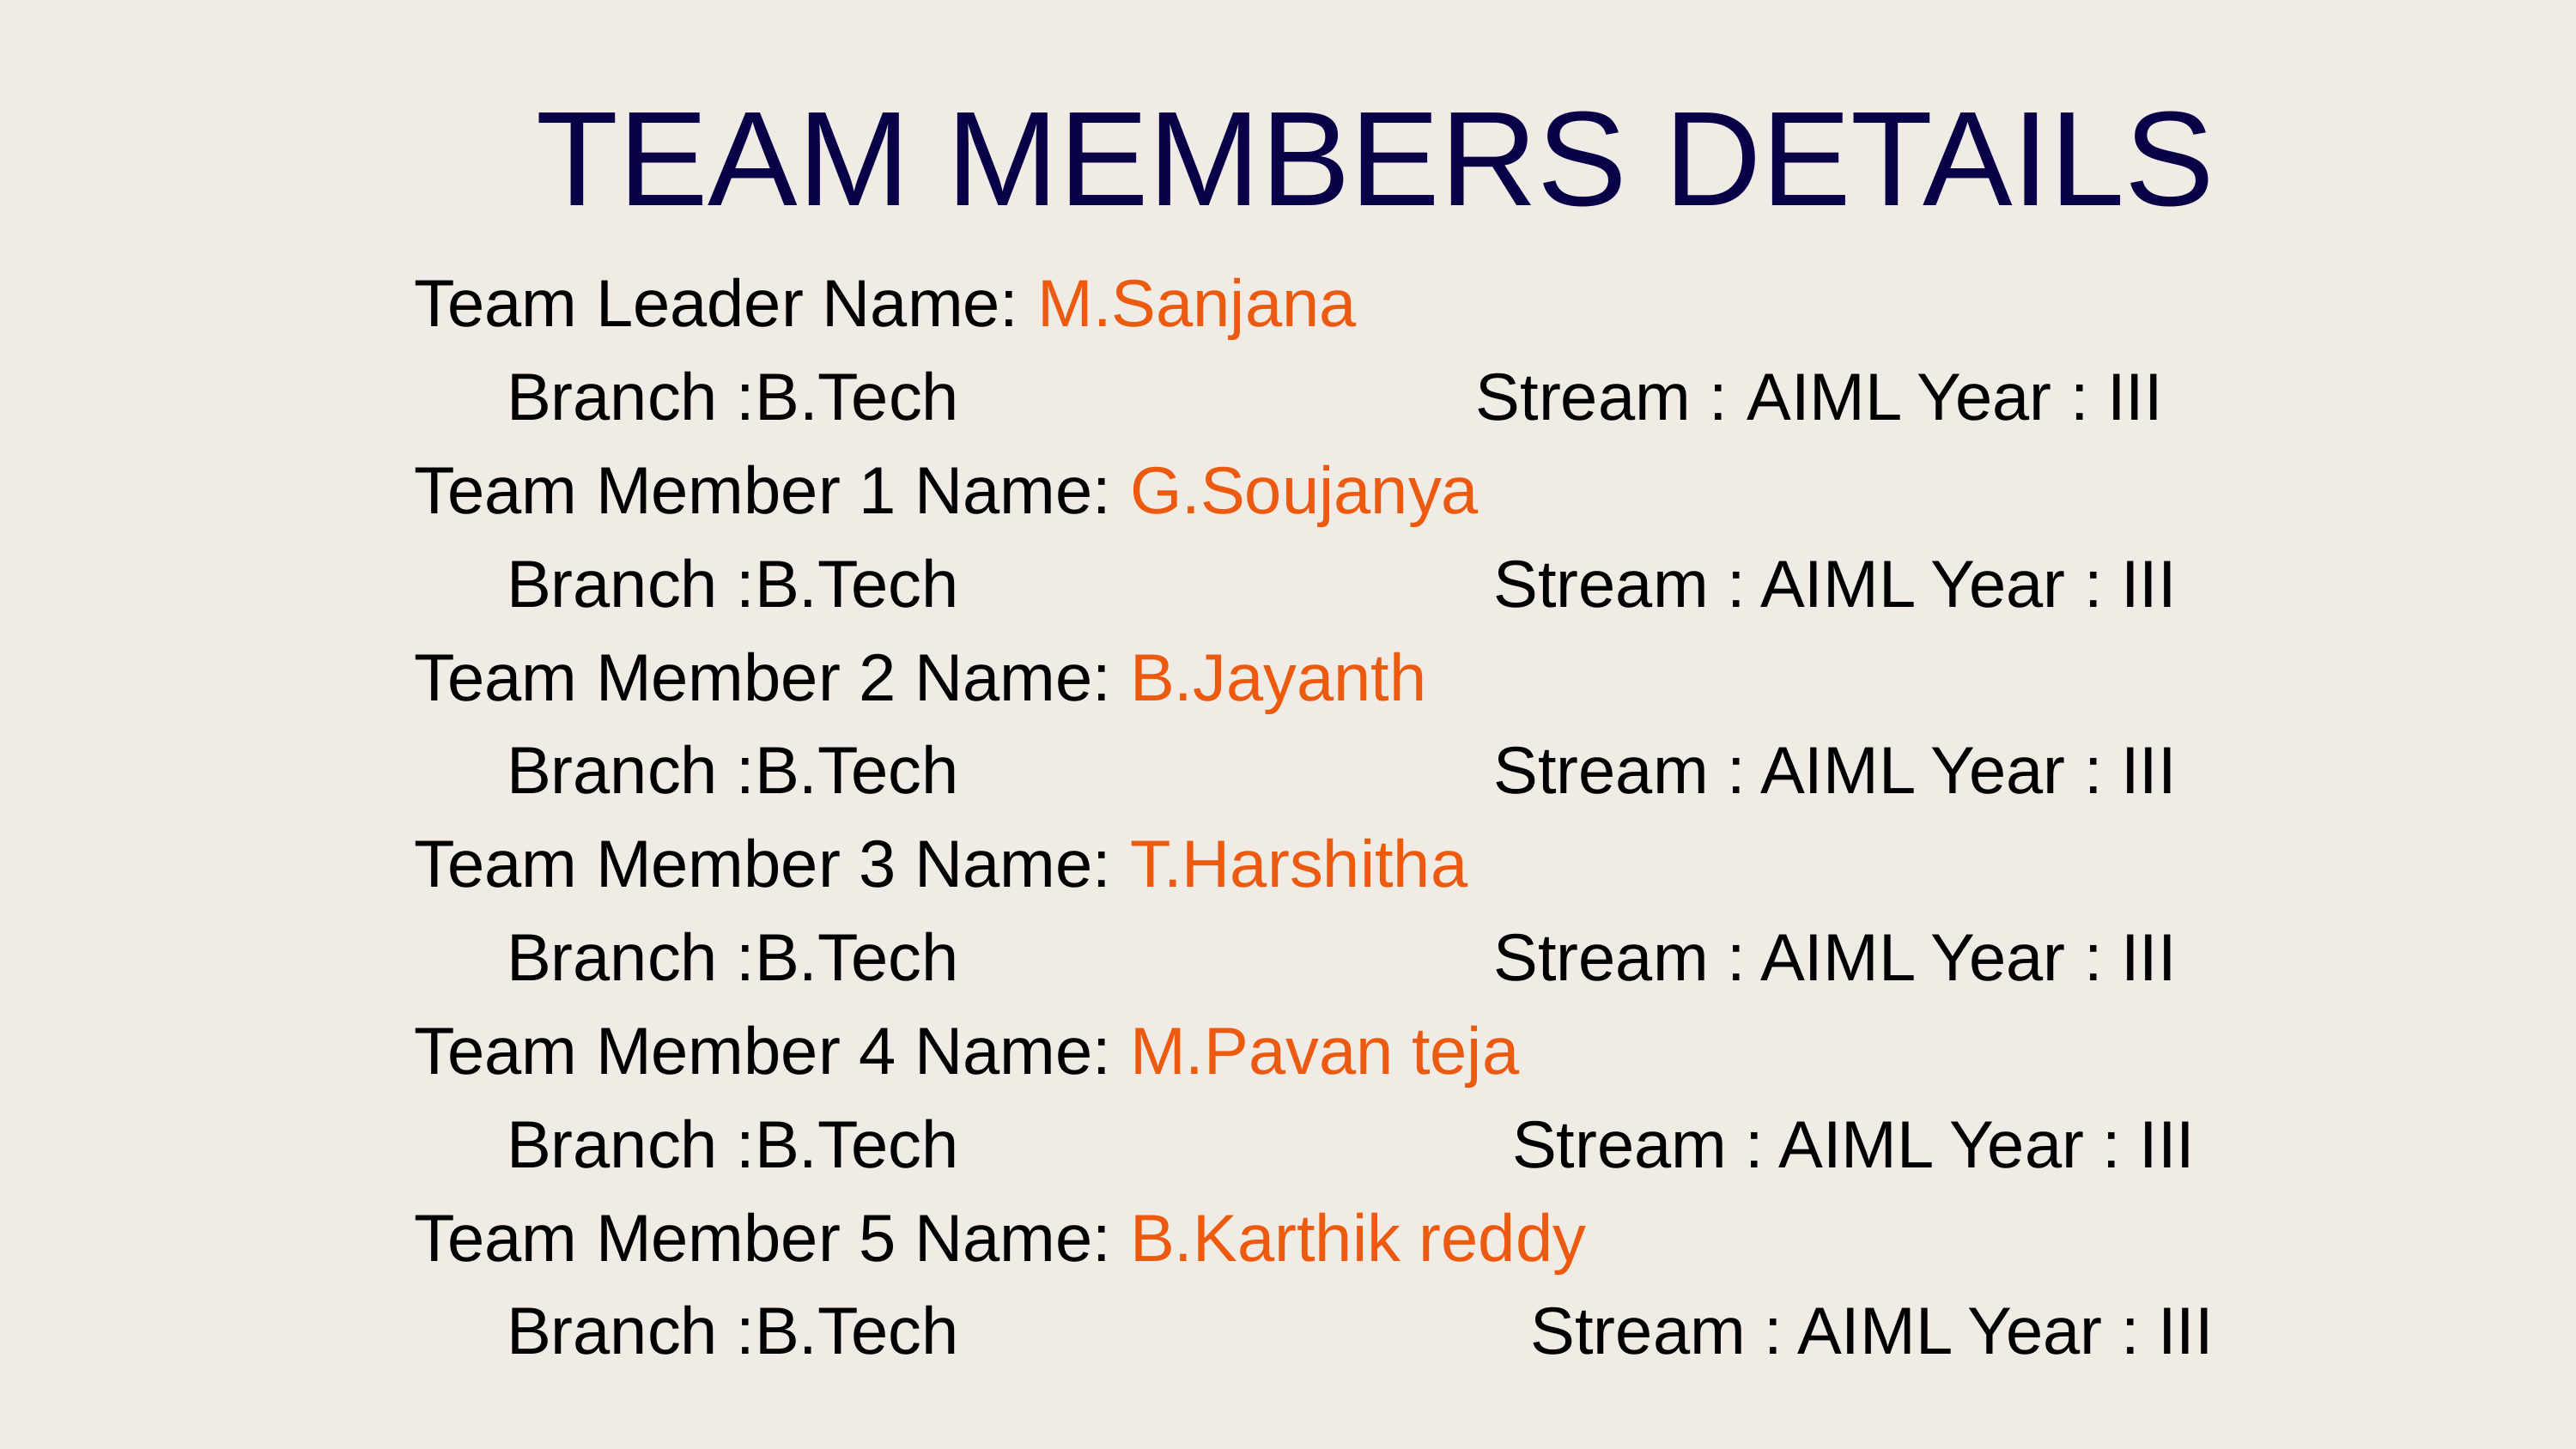

TEAM MEMBERS DETAILS
Team Leader Name: M.Sanjana
     Branch :B.Tech                            Stream : AIML Year : III
Team Member 1 Name: G.Soujanya
     Branch :B.Tech                             Stream : AIML Year : III
Team Member 2 Name: B.Jayanth
     Branch :B.Tech                             Stream : AIML Year : III
Team Member 3 Name: T.Harshitha
     Branch :B.Tech                             Stream : AIML Year : III
Team Member 4 Name: M.Pavan teja
     Branch :B.Tech                              Stream : AIML Year : III
Team Member 5 Name: B.Karthik reddy
     Branch :B.Tech                               Stream : AIML Year : III